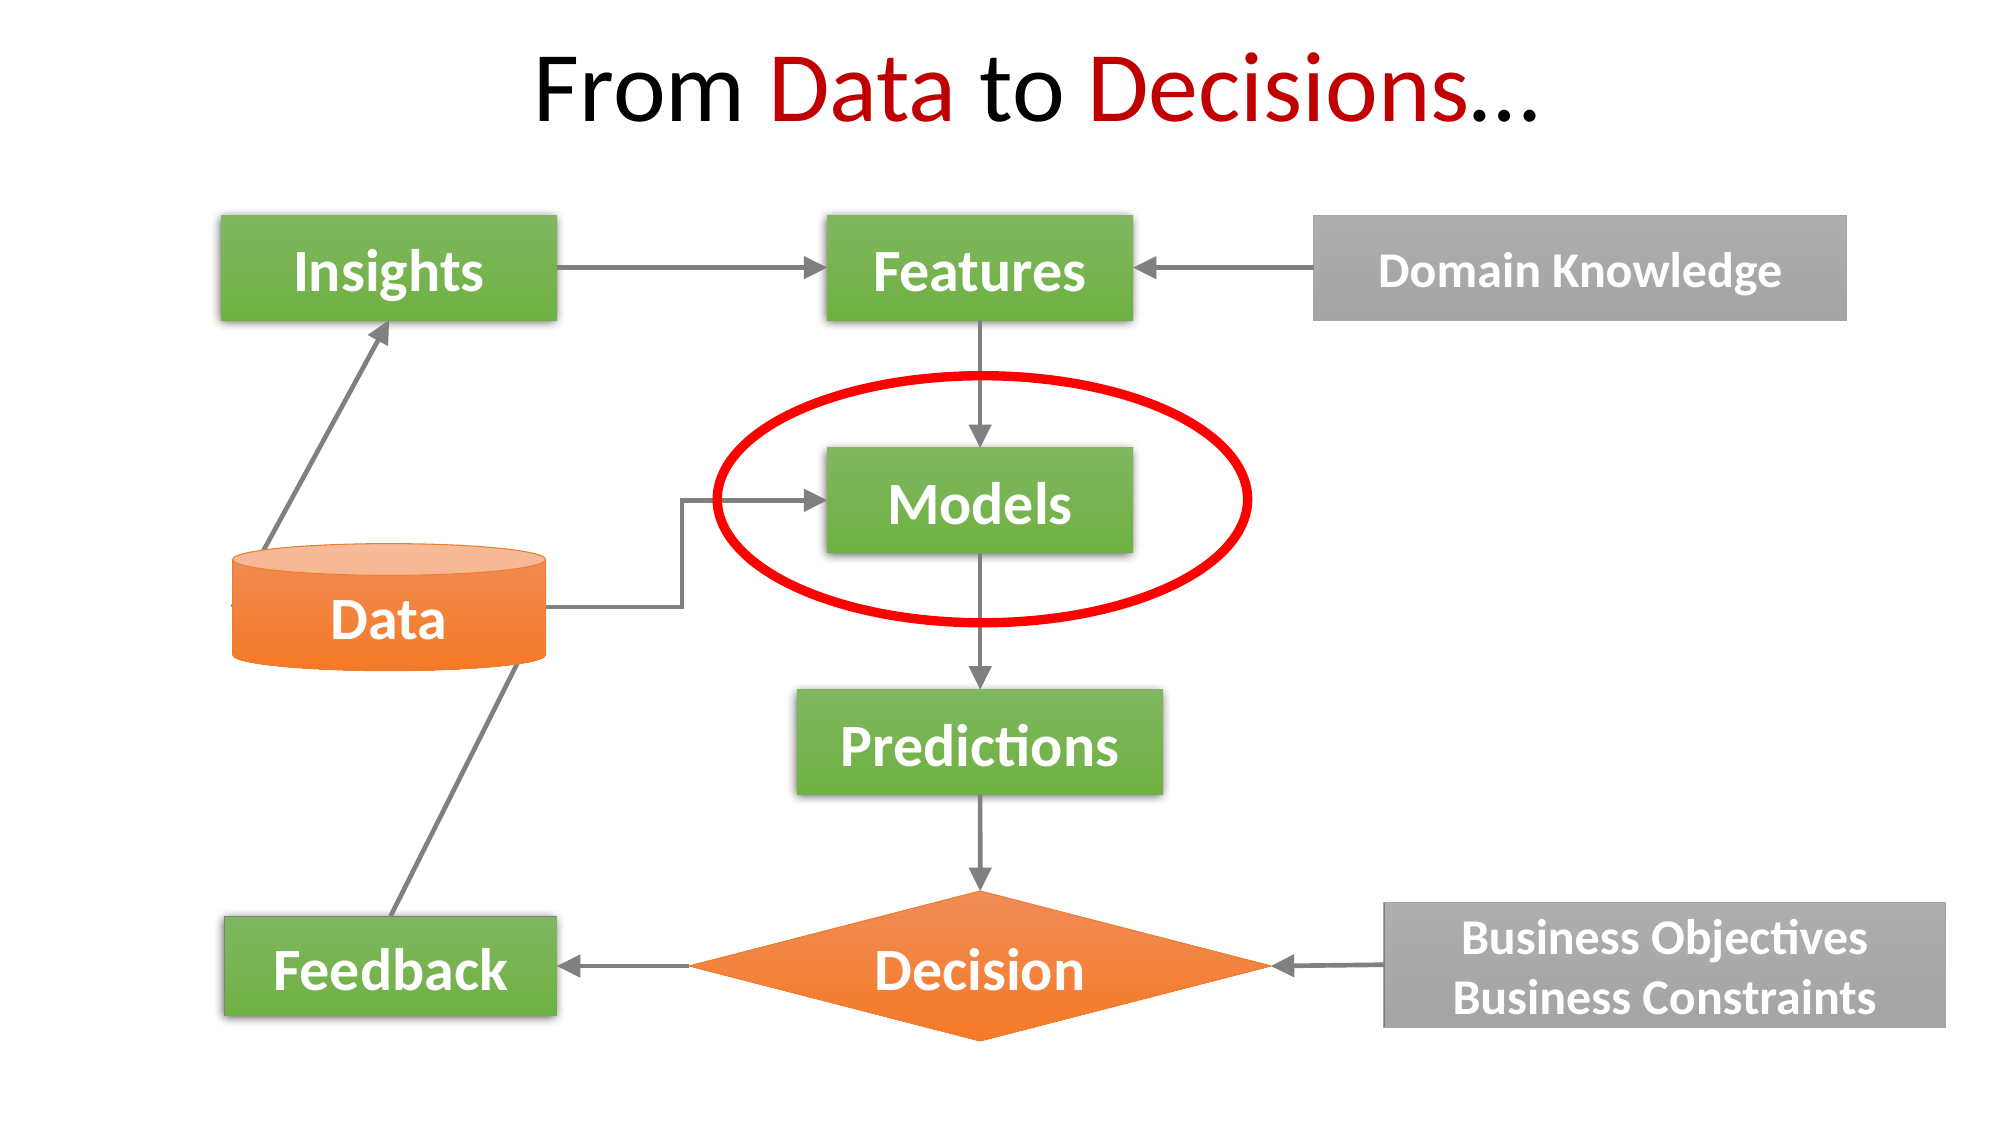

# From Data to Decisions…
Insights
Features
Domain Knowledge

Models
Data
Predictions
Decision
Business Objectives
Business Constraints
Feedback